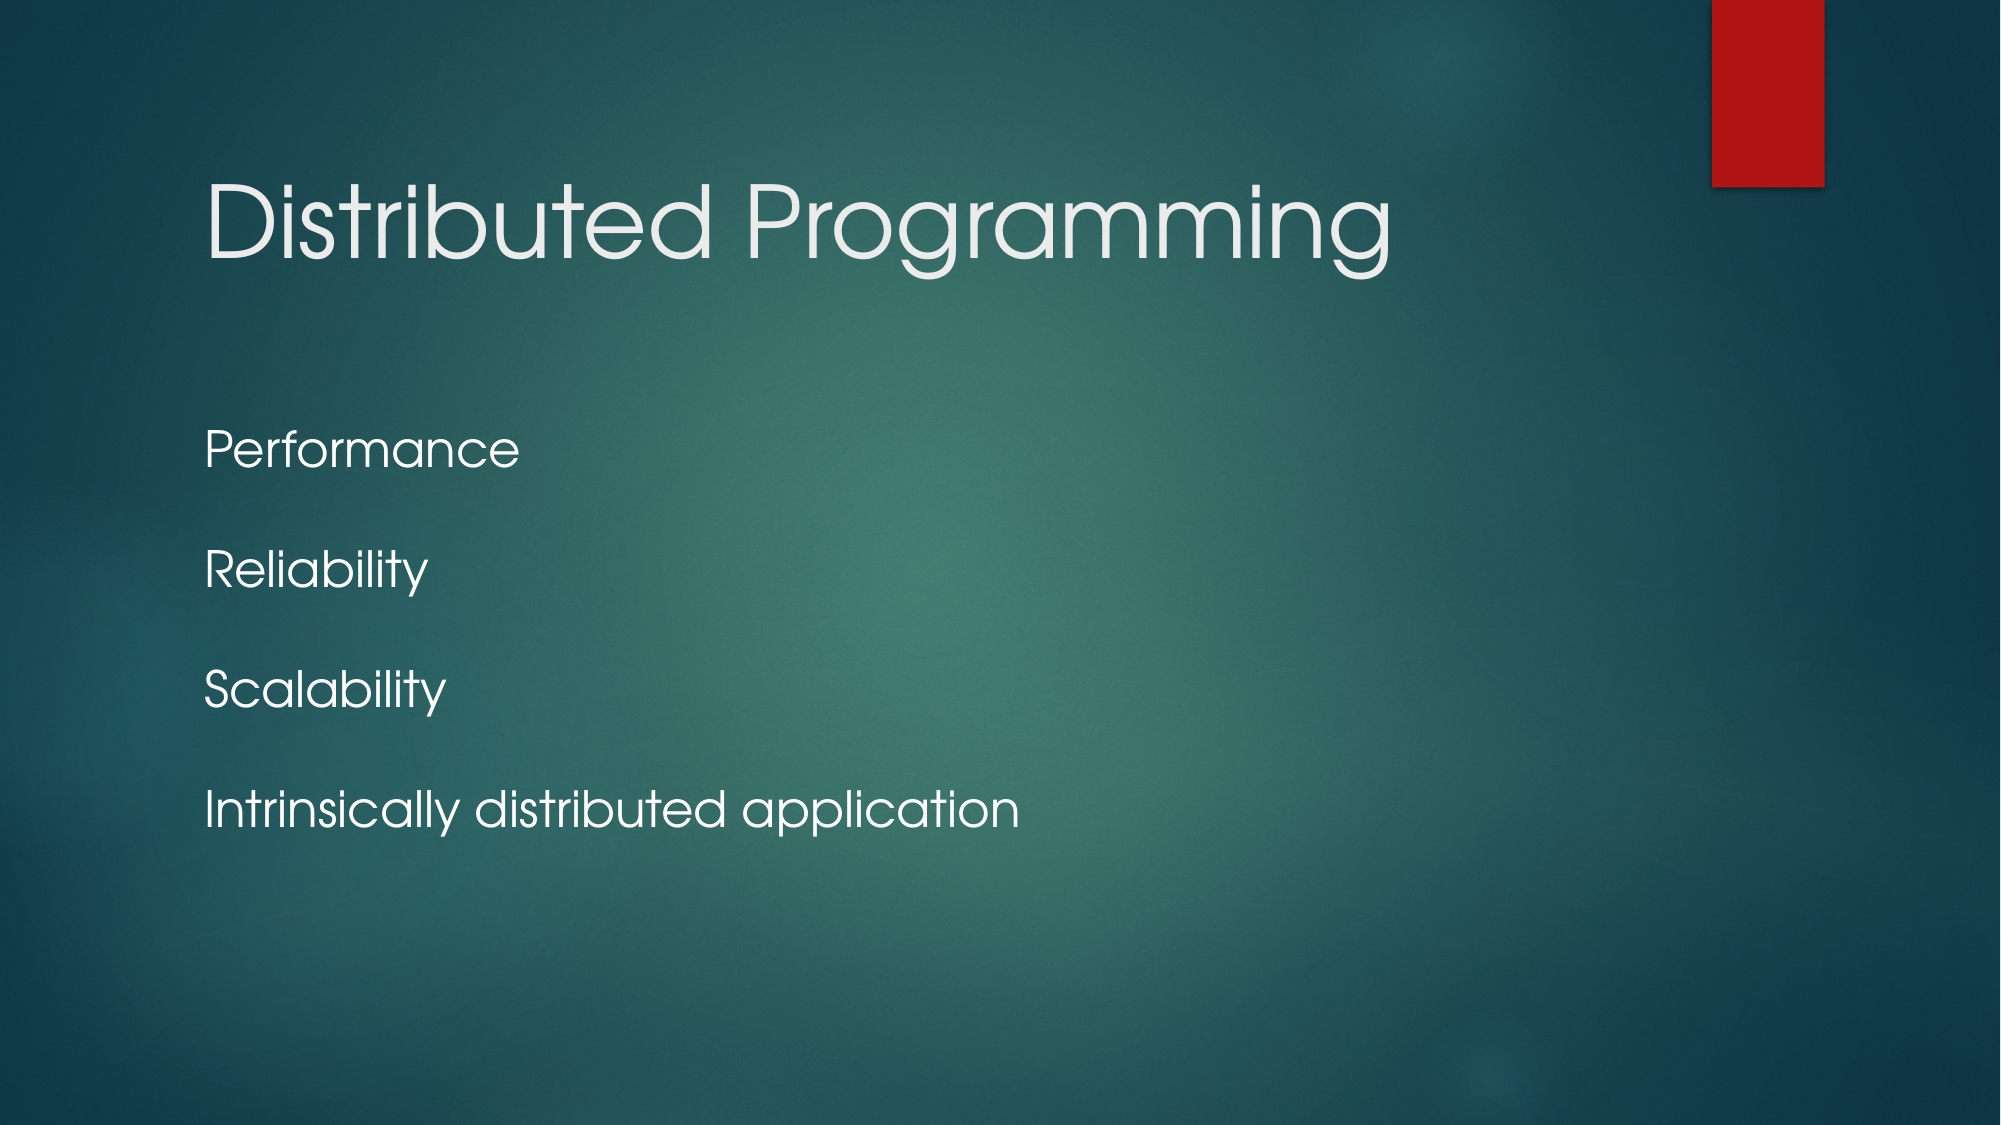

# Distributed Programming

Performance

Reliability

Scalability

Intrinsically distributed application